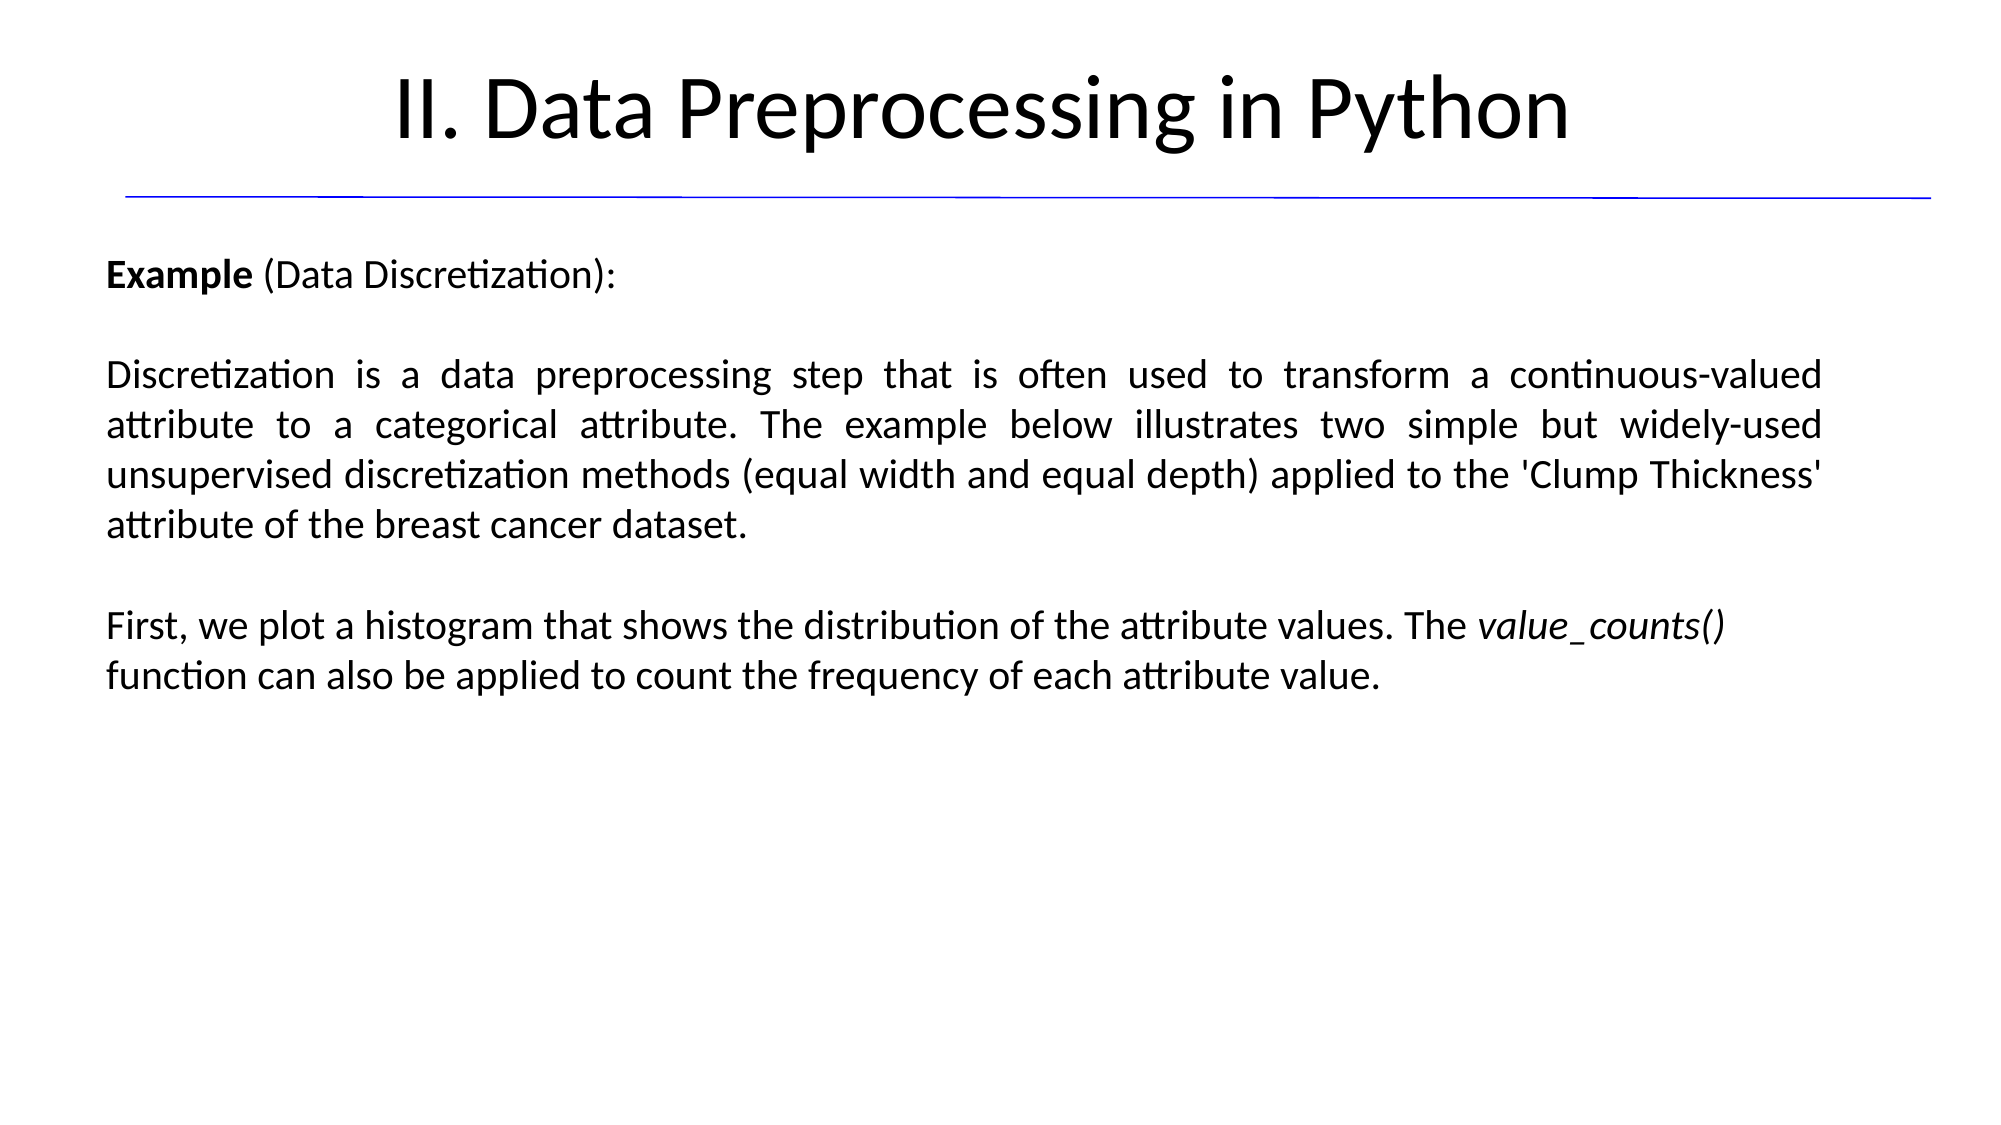

II. Data Preprocessing in Python
Example (Data Discretization):

Discretization is a data preprocessing step that is often used to transform a continuous-valued attribute to a categorical attribute. The example below illustrates two simple but widely-used unsupervised discretization methods (equal width and equal depth) applied to the 'Clump Thickness' attribute of the breast cancer dataset.

First, we plot a histogram that shows the distribution of the attribute values. The value_counts() function can also be applied to count the frequency of each attribute value.